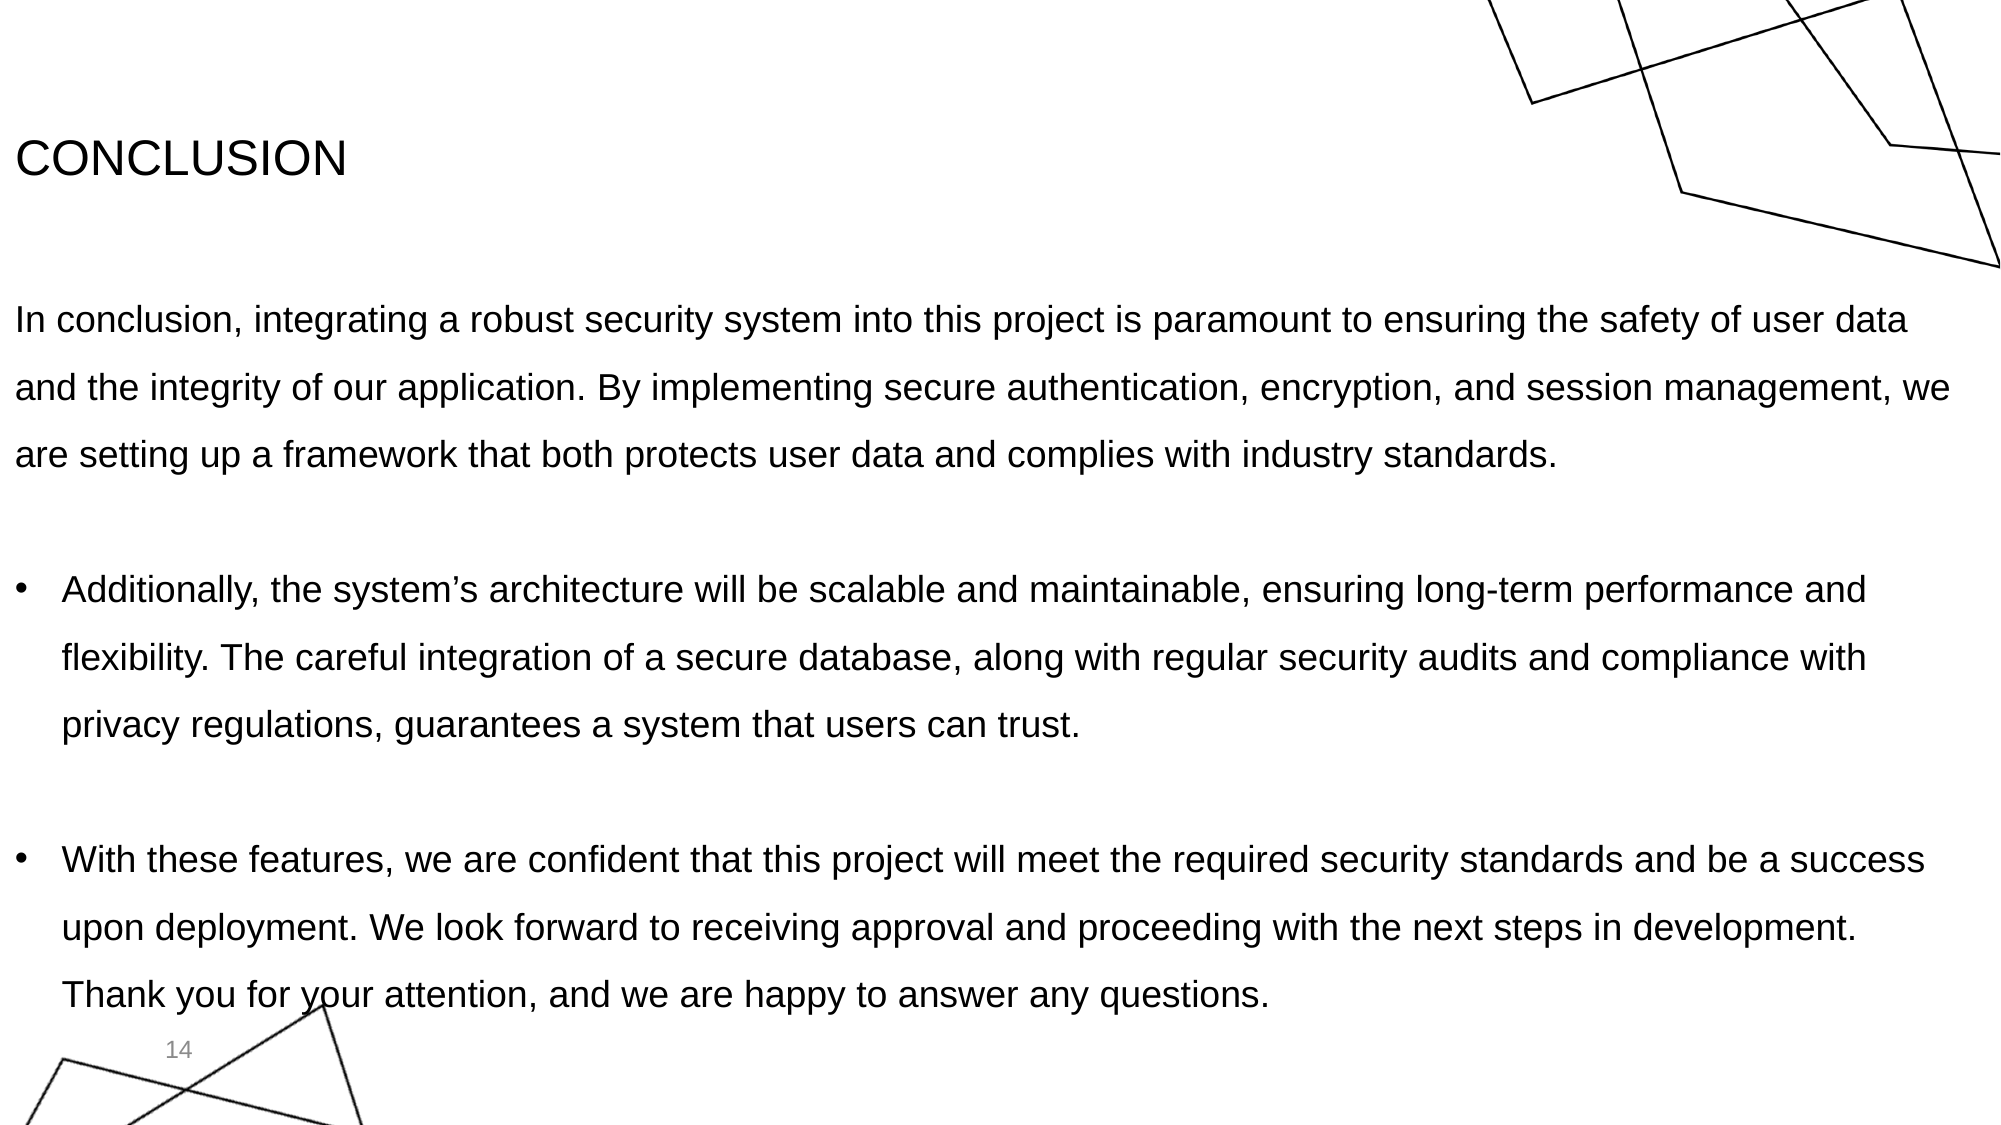

# conclusion
In conclusion, integrating a robust security system into this project is paramount to ensuring the safety of user data and the integrity of our application. By implementing secure authentication, encryption, and session management, we are setting up a framework that both protects user data and complies with industry standards.

Additionally, the system’s architecture will be scalable and maintainable, ensuring long-term performance and flexibility. The careful integration of a secure database, along with regular security audits and compliance with privacy regulations, guarantees a system that users can trust.

With these features, we are confident that this project will meet the required security standards and be a success upon deployment. We look forward to receiving approval and proceeding with the next steps in development. Thank you for your attention, and we are happy to answer any questions.
14